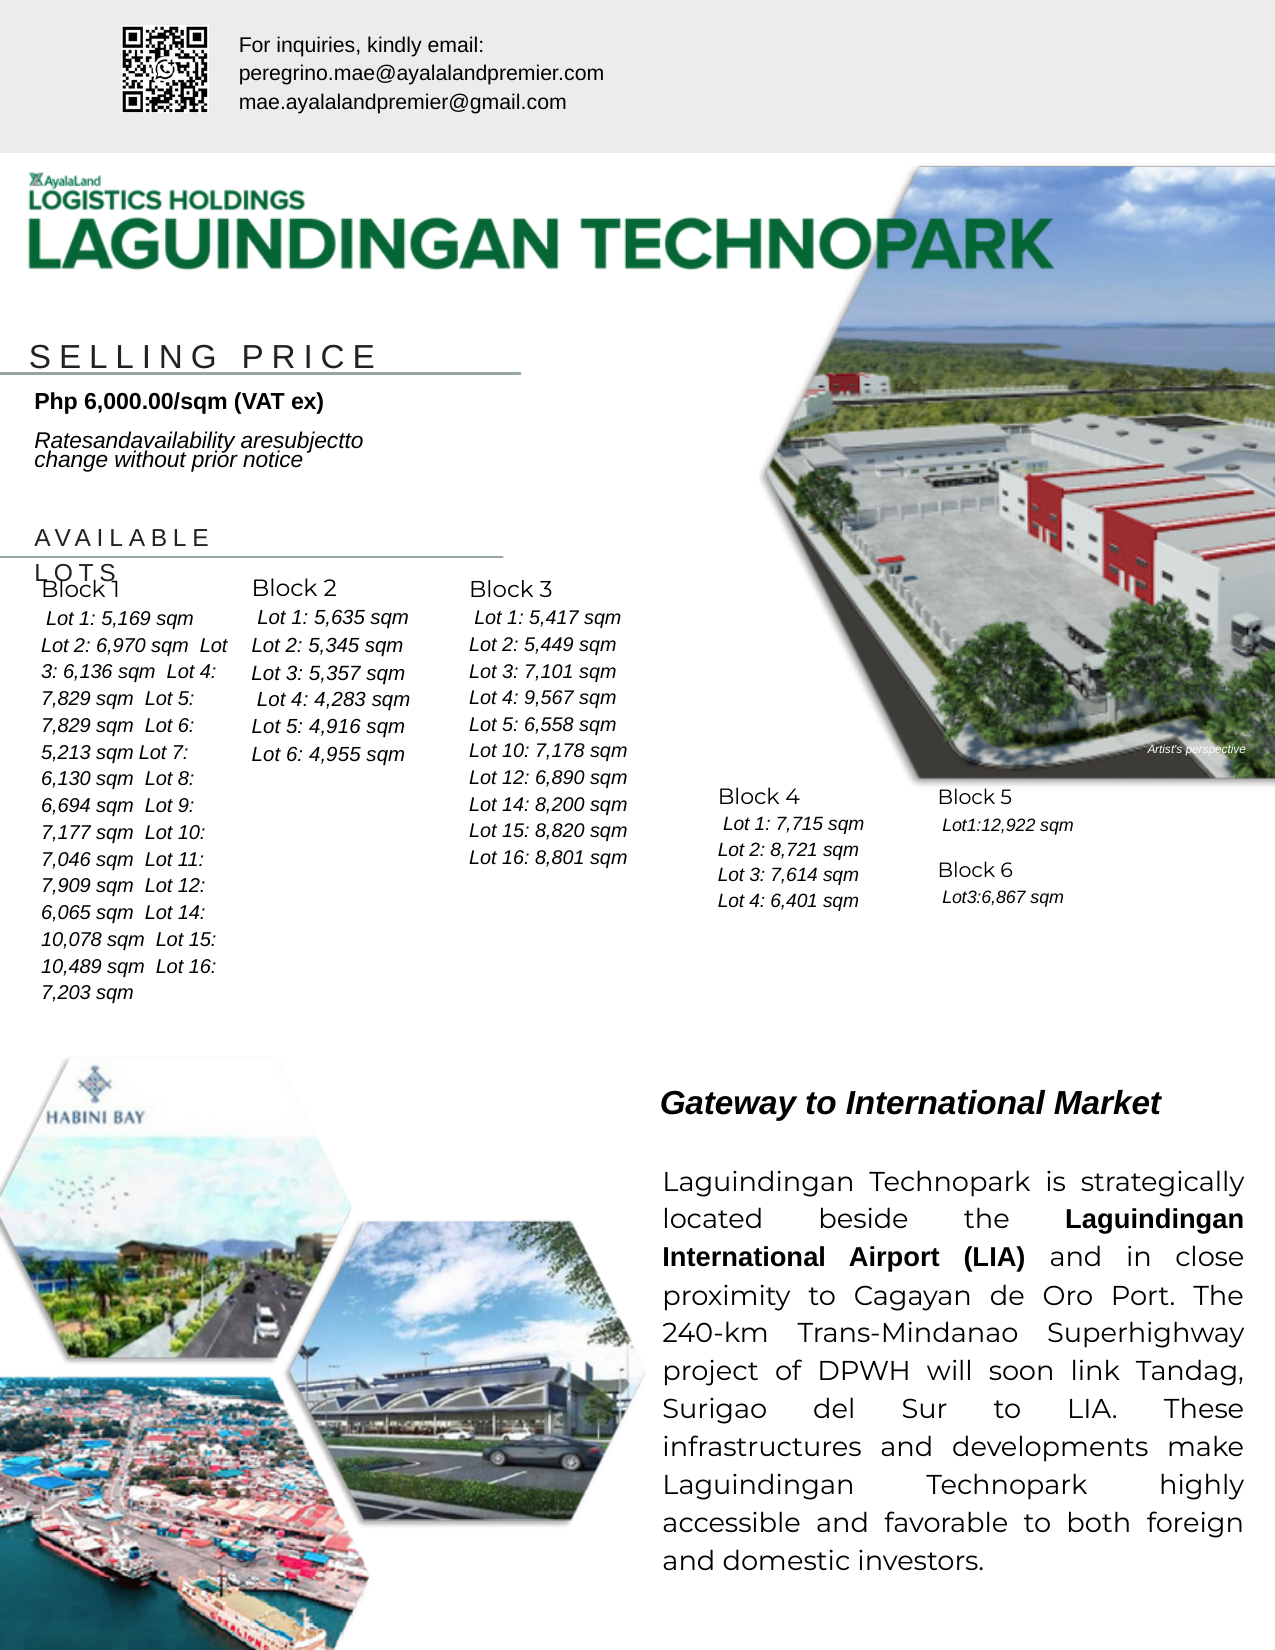

For inquiries, kindly email:
peregrino.mae@ayalalandpremier.com
mae.ayalalandpremier@gmail.com

SELLING PRICE

Php 6,000.00/sqm (VAT ex)
Ratesandavailability aresubjectto

change without prior notice
AVAILABLE LOTS

Block 2
 Lot 1: 5,635 sqm  Lot 2: 5,345 sqm

 Lot 4: 4,283 sqm  Lot 5: 4,916 sqm  Lot 6: 4,955 sqm
Block 1
 Lot 1: 5,169 sqm  Lot 2: 6,970 sqm  Lot 3: 6,136 sqm  Lot 4: 7,829 sqm  Lot 5: 7,829 sqm  Lot 6: 5,213 sqm Lot 7: 6,130 sqm  Lot 8: 6,694 sqm  Lot 9: 7,177 sqm  Lot 10: 7,046 sqm  Lot 11: 7,909 sqm  Lot 12: 6,065 sqm  Lot 14: 10,078 sqm  Lot 15: 10,489 sqm  Lot 16: 7,203 sqm
Block 3
 Lot 1: 5,417 sqm  Lot 2: 5,449 sqm  Lot 3: 7,101 sqm  Lot 4: 9,567 sqm  Lot 5: 6,558 sqm  Lot 10: 7,178 sqm  Lot 12: 6,890 sqm  Lot 14: 8,200 sqm  Lot 15: 8,820 sqm  Lot 16: 8,801 sqm
 Lot 3: 5,357 sqm

Artist's perspective
Block 4
 Lot 1: 7,715 sqm  Lot 2: 8,721 sqm  Lot 3: 7,614 sqm  Lot 4: 6,401 sqm
Block 5

Lot1:12,922 sqm
Block 6
Lot3:6,867 sqm

Gateway to International Market
Laguindingan Technopark is strategically located beside the Laguindingan International Airport (LIA) and in close proximity to Cagayan de Oro Port. The 240-km Trans-Mindanao Superhighway project of DPWH will soon link Tandag, Surigao del Sur to LIA. These infrastructures and developments make Laguindingan Technopark highly accessible and favorable to both foreign and domestic investors.